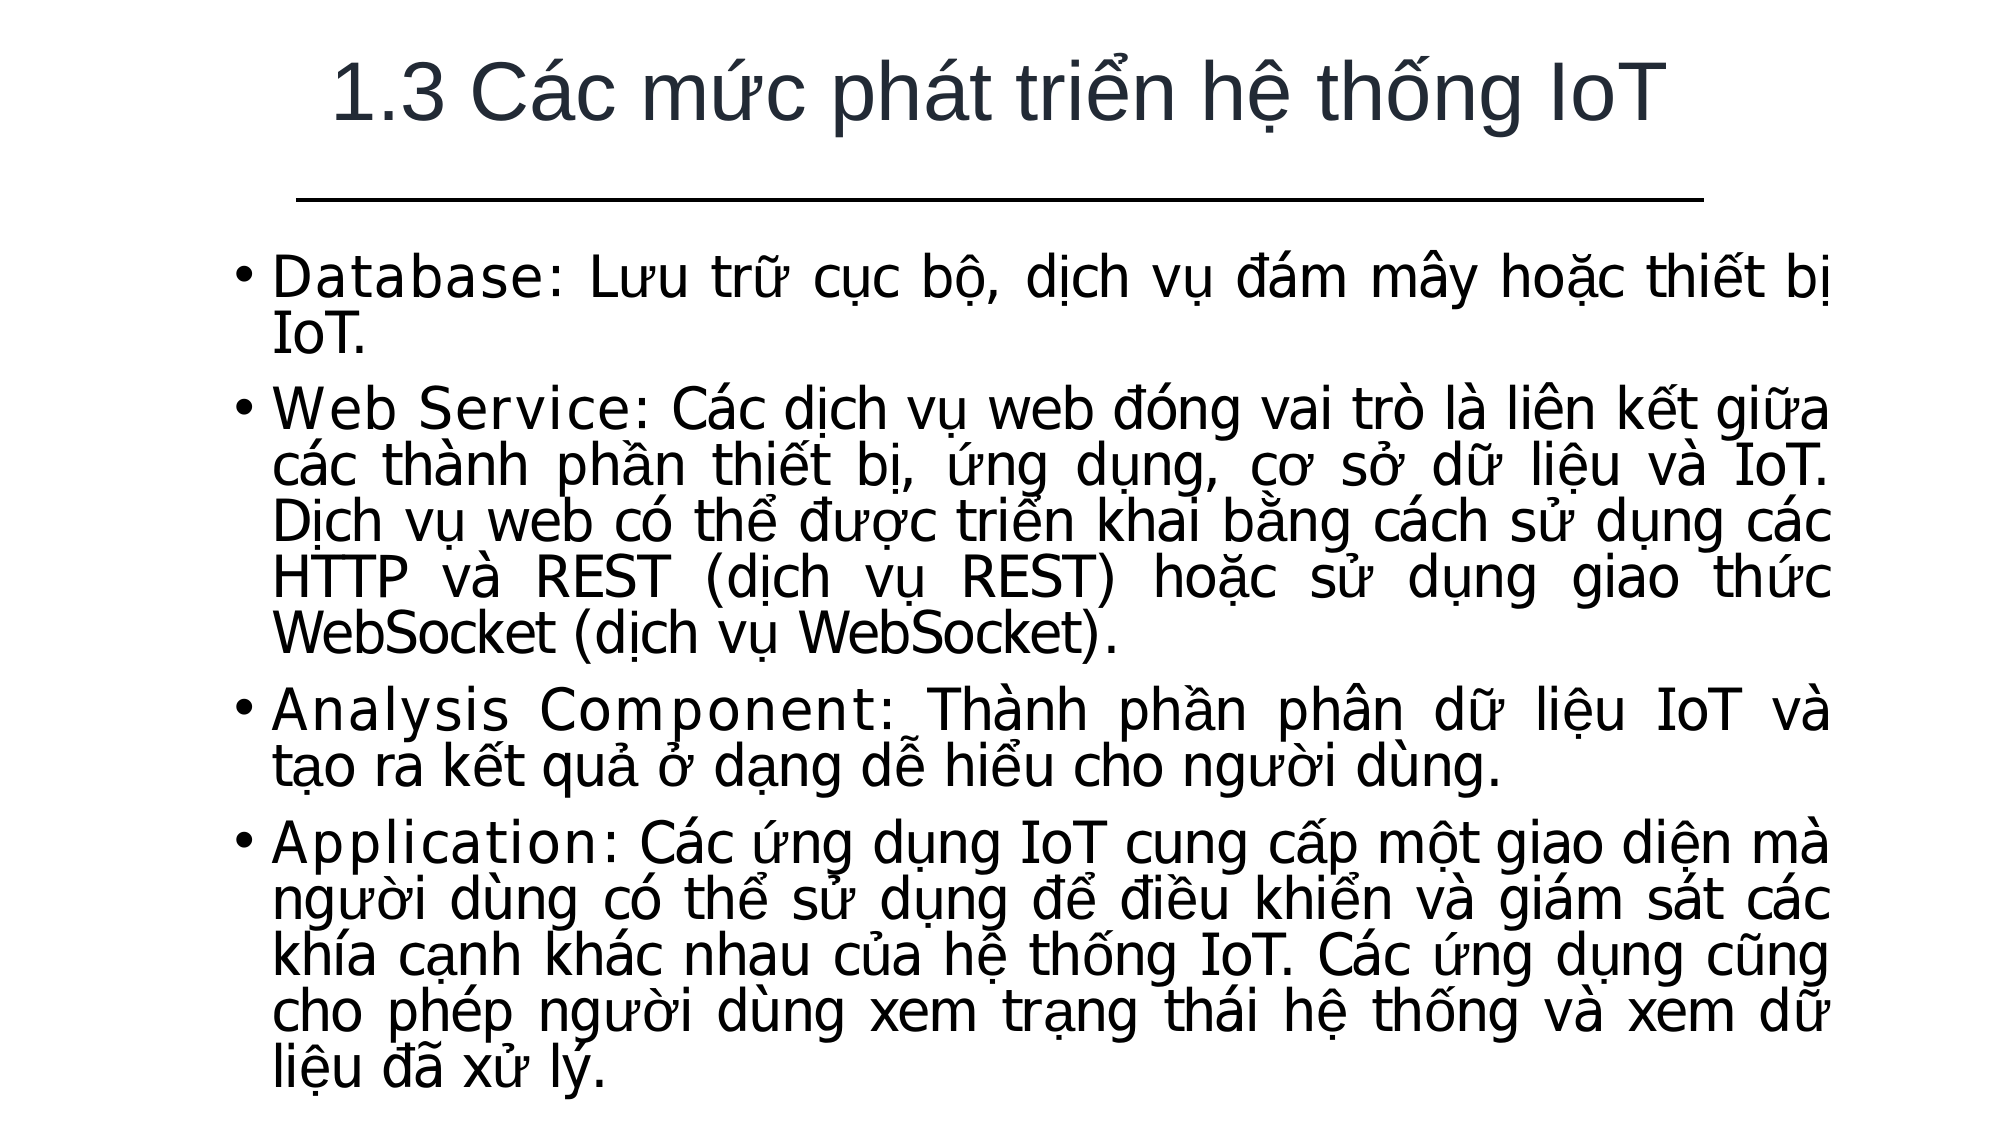

# 1.3 Các mức phát triển hệ thống IoT
Database: Lưu trữ cục bộ, dịch vụ đám mây hoặc thiết bị IoT.
Web Service: Các dịch vụ web đóng vai trò là liên kết giữa các thành phần thiết bị, ứng dụng, cơ sở dữ liệu và IoT. Dịch vụ web có thể được triển khai bằng cách sử dụng các HTTP và REST (dịch vụ REST) hoặc sử dụng giao thức WebSocket (dịch vụ WebSocket).
Analysis Component: Thành phần phân dữ liệu IoT và tạo ra kết quả ở dạng dễ hiểu cho người dùng.
Application: Các ứng dụng IoT cung cấp một giao diện mà người dùng có thể sử dụng để điều khiển và giám sát các khía cạnh khác nhau của hệ thống IoT. Các ứng dụng cũng cho phép người dùng xem trạng thái hệ thống và xem dữ liệu đã xử lý.